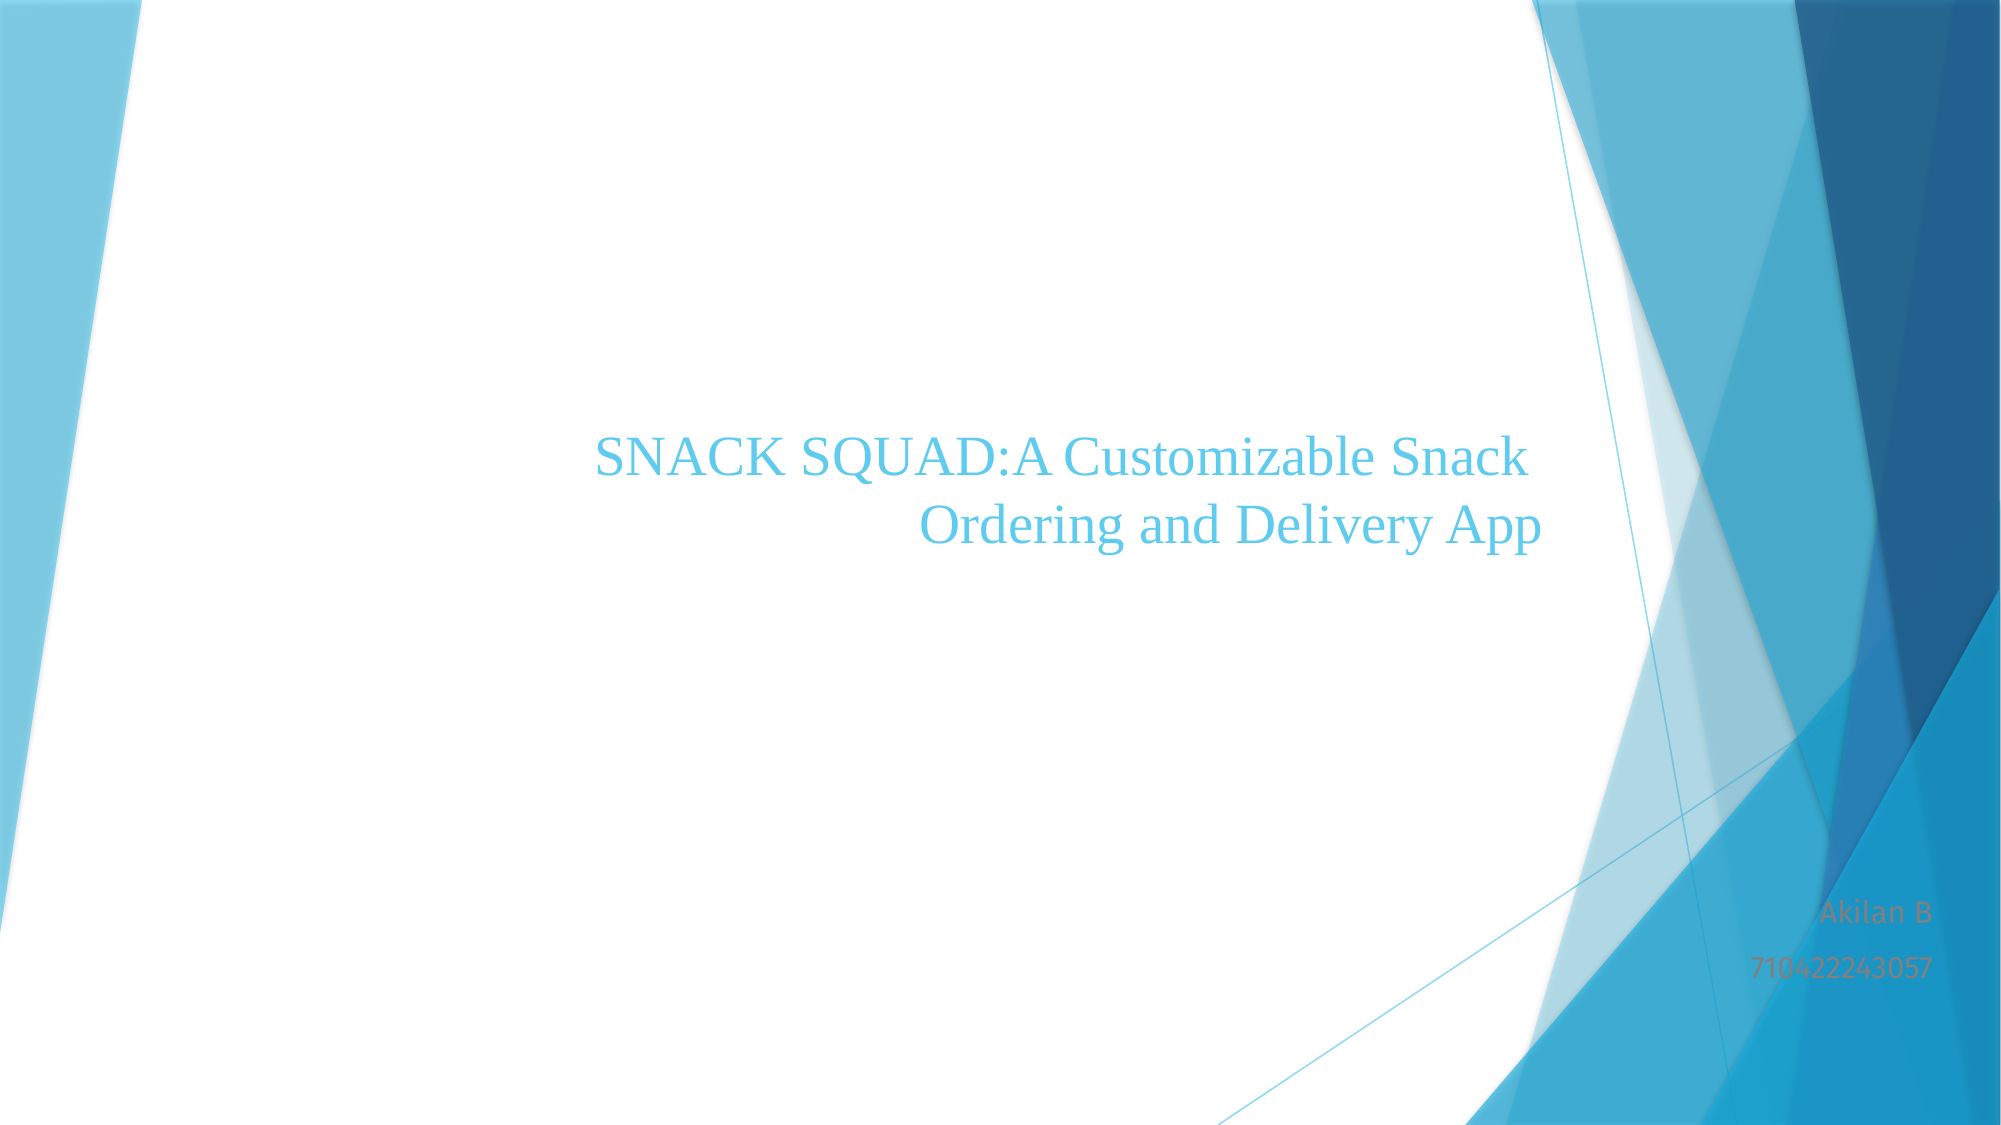

# SNACK SQUAD:A Customizable Snack Ordering and Delivery App

Akilan B
710422243057